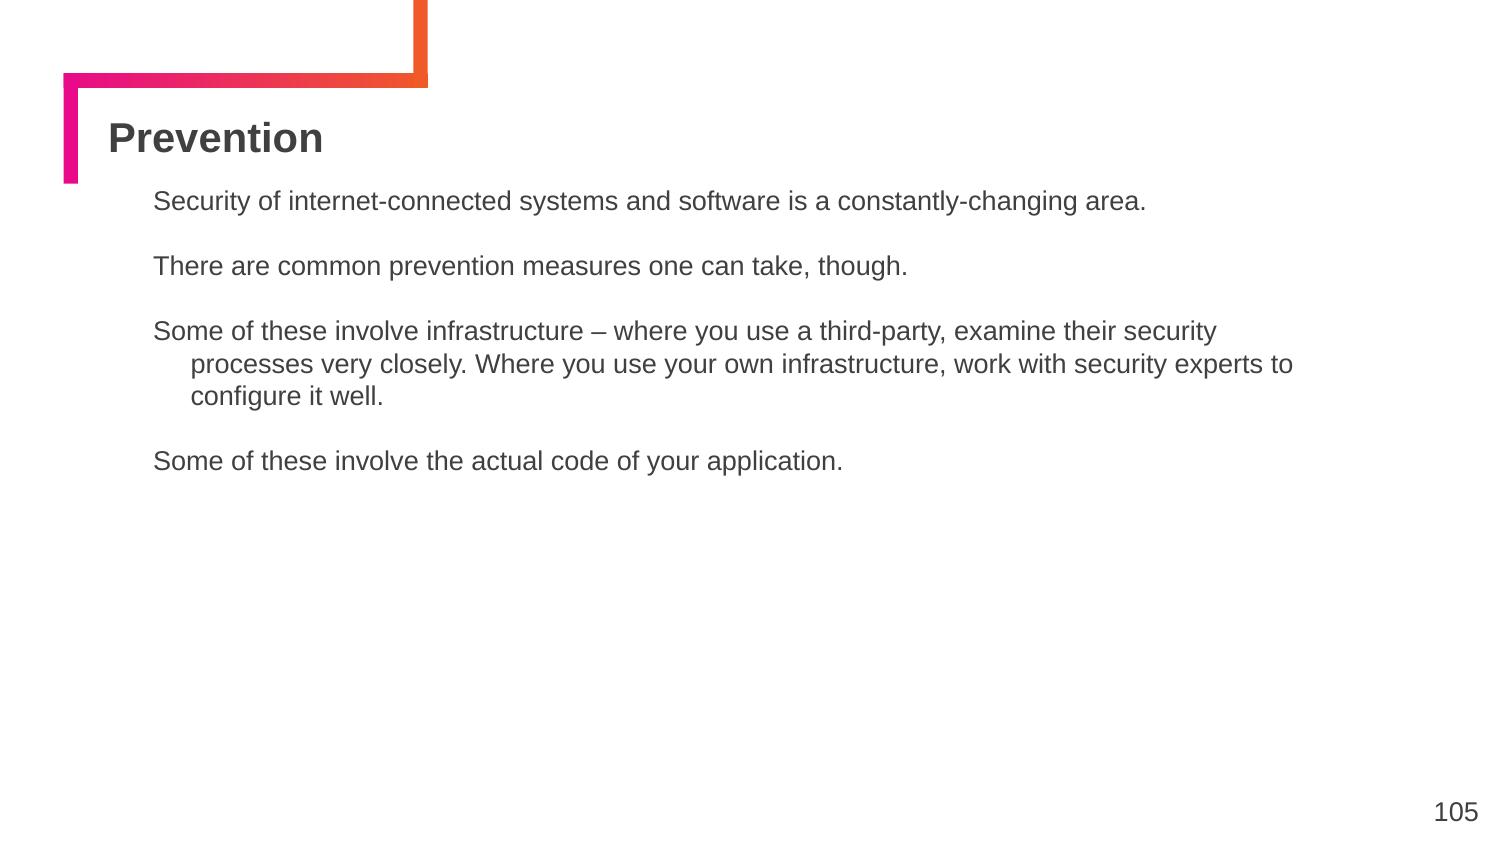

# Prevention
Security of internet-connected systems and software is a constantly-changing area.

There are common prevention measures one can take, though.

Some of these involve infrastructure – where you use a third-party, examine their security processes very closely. Where you use your own infrastructure, work with security experts to configure it well.

Some of these involve the actual code of your application.

105